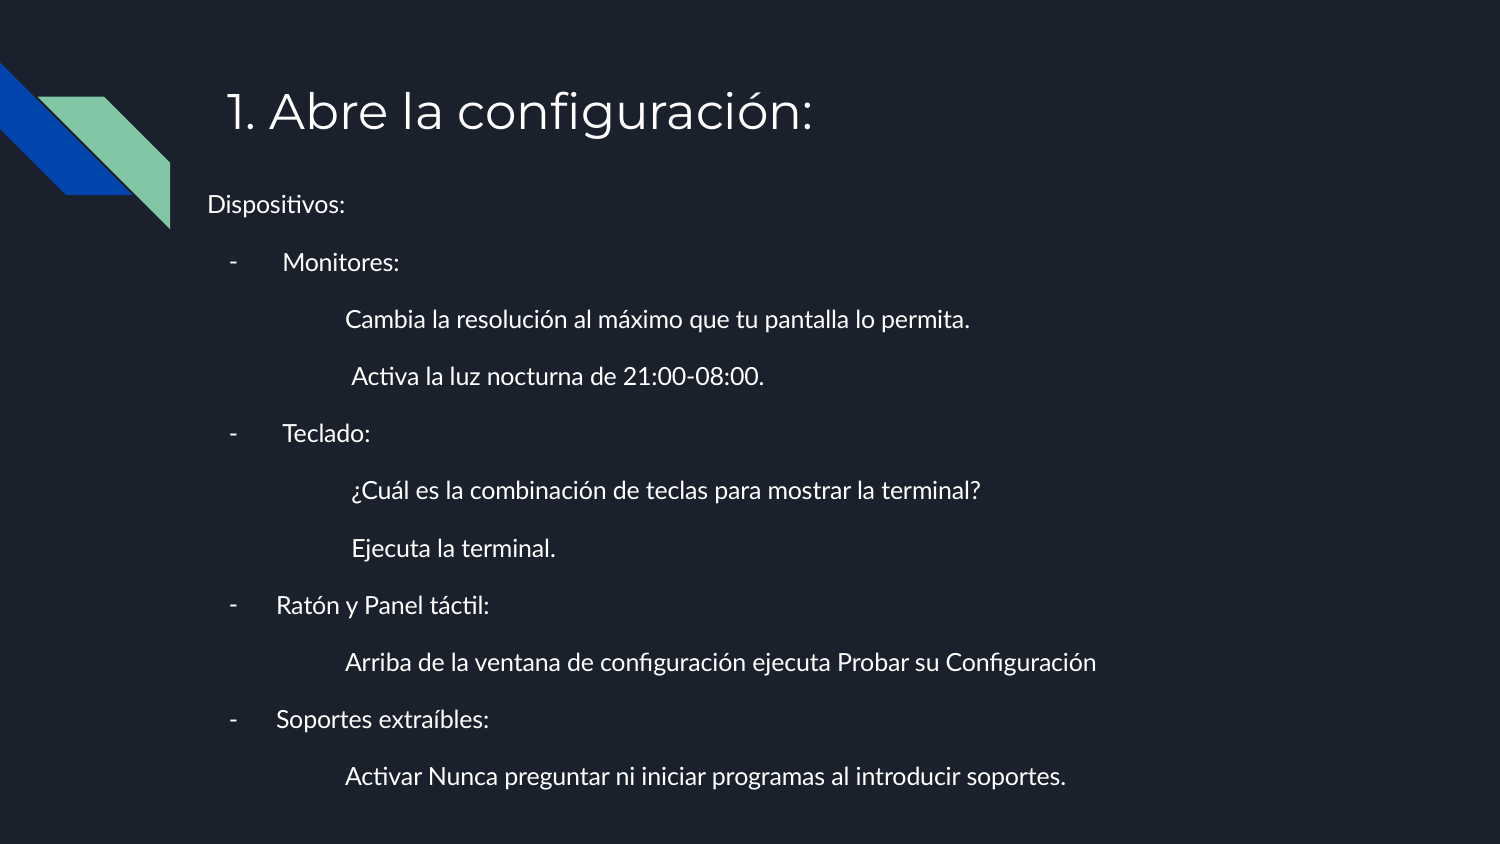

# 1. Abre la configuración:
Dispositivos:
 Monitores:
Cambia la resolución al máximo que tu pantalla lo permita.
 Activa la luz nocturna de 21:00-08:00.
 Teclado:
 ¿Cuál es la combinación de teclas para mostrar la terminal?
 Ejecuta la terminal.
Ratón y Panel táctil:
Arriba de la ventana de configuración ejecuta Probar su Configuración
Soportes extraíbles:
Activar Nunca preguntar ni iniciar programas al introducir soportes.